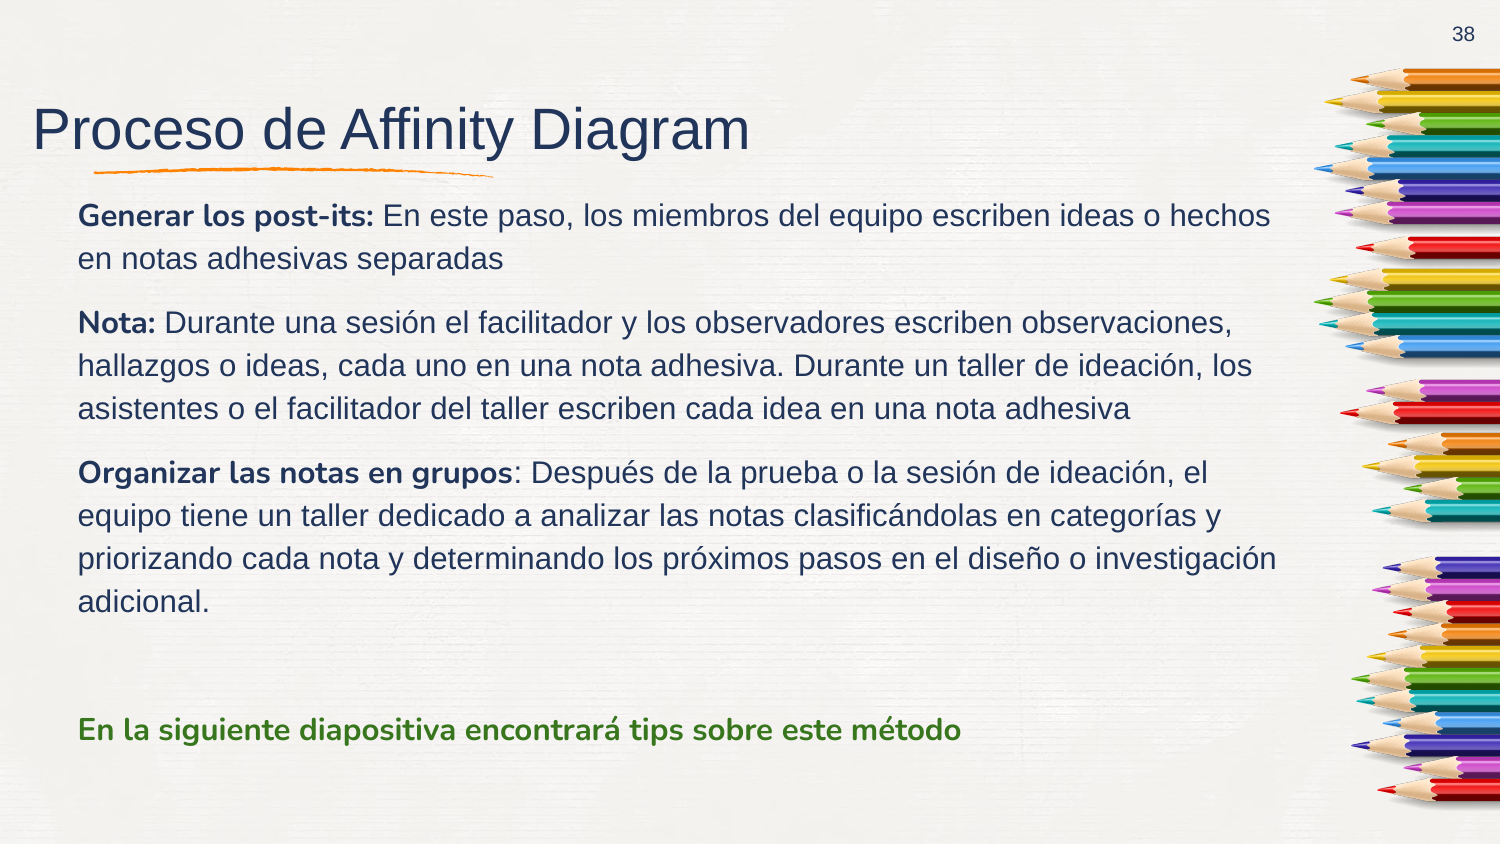

# Proceso de Affinity Diagram
38
Generar los post-its: En este paso, los miembros del equipo escriben ideas o hechos en notas adhesivas separadas
Nota: Durante una sesión el facilitador y los observadores escriben observaciones, hallazgos o ideas, cada uno en una nota adhesiva. Durante un taller de ideación, los asistentes o el facilitador del taller escriben cada idea en una nota adhesiva
Organizar las notas en grupos: Después de la prueba o la sesión de ideación, el equipo tiene un taller dedicado a analizar las notas clasificándolas en categorías y priorizando cada nota y determinando los próximos pasos en el diseño o investigación adicional.

En la siguiente diapositiva encontrará tips sobre este método